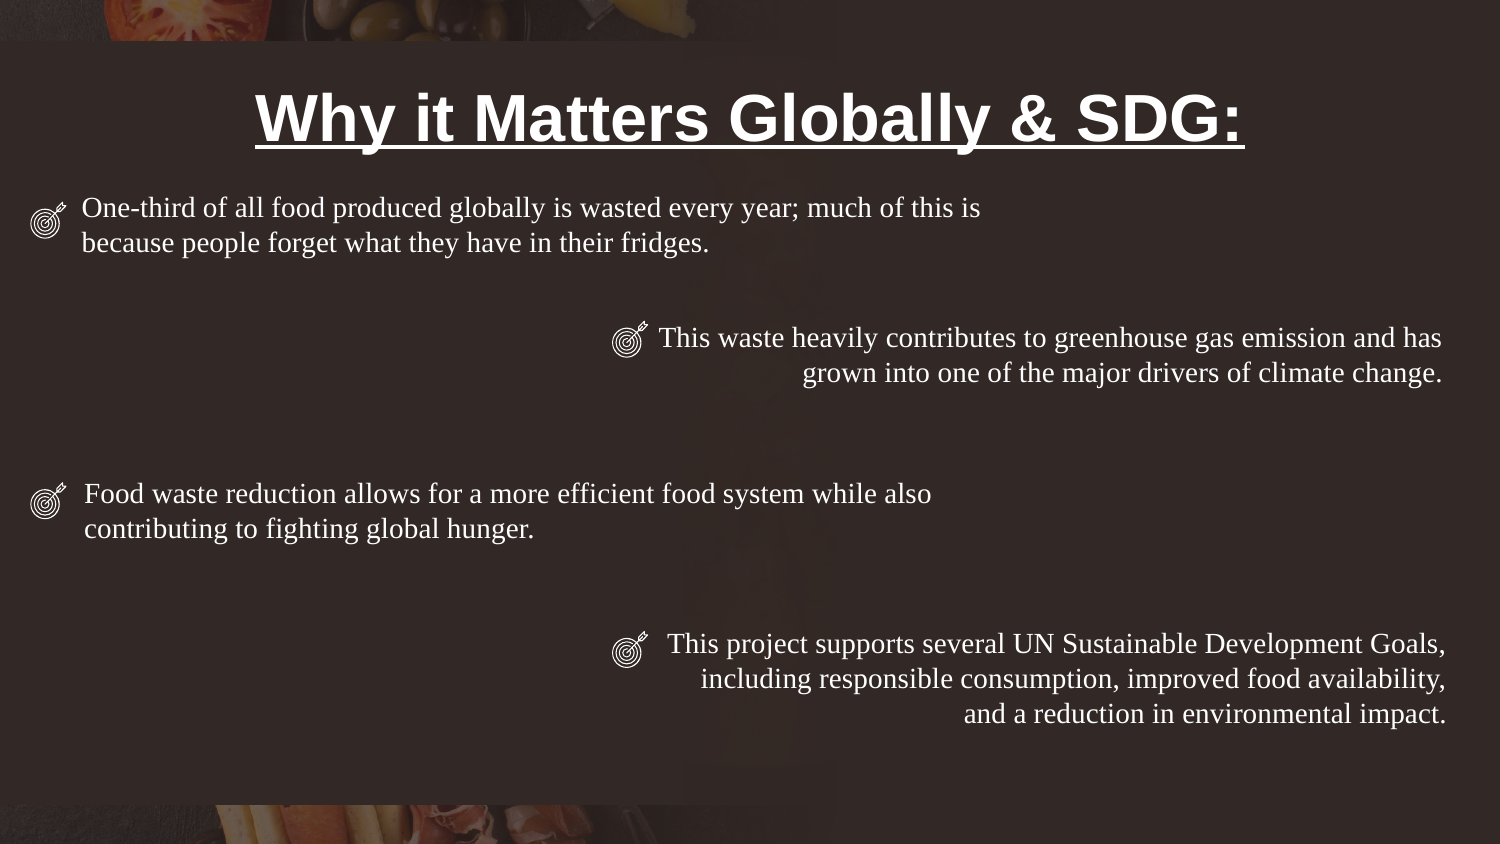

# Why it Matters Globally & SDG:
One-third of all food produced globally is wasted every year; much of this is because people forget what they have in their fridges.

This waste heavily contributes to greenhouse gas emission and has grown into one of the major drivers of climate change.
Food waste reduction allows for a more efficient food system while also contributing to fighting global hunger.

This project supports several UN Sustainable Development Goals, including responsible consumption, improved food availability, and a reduction in environmental impact.